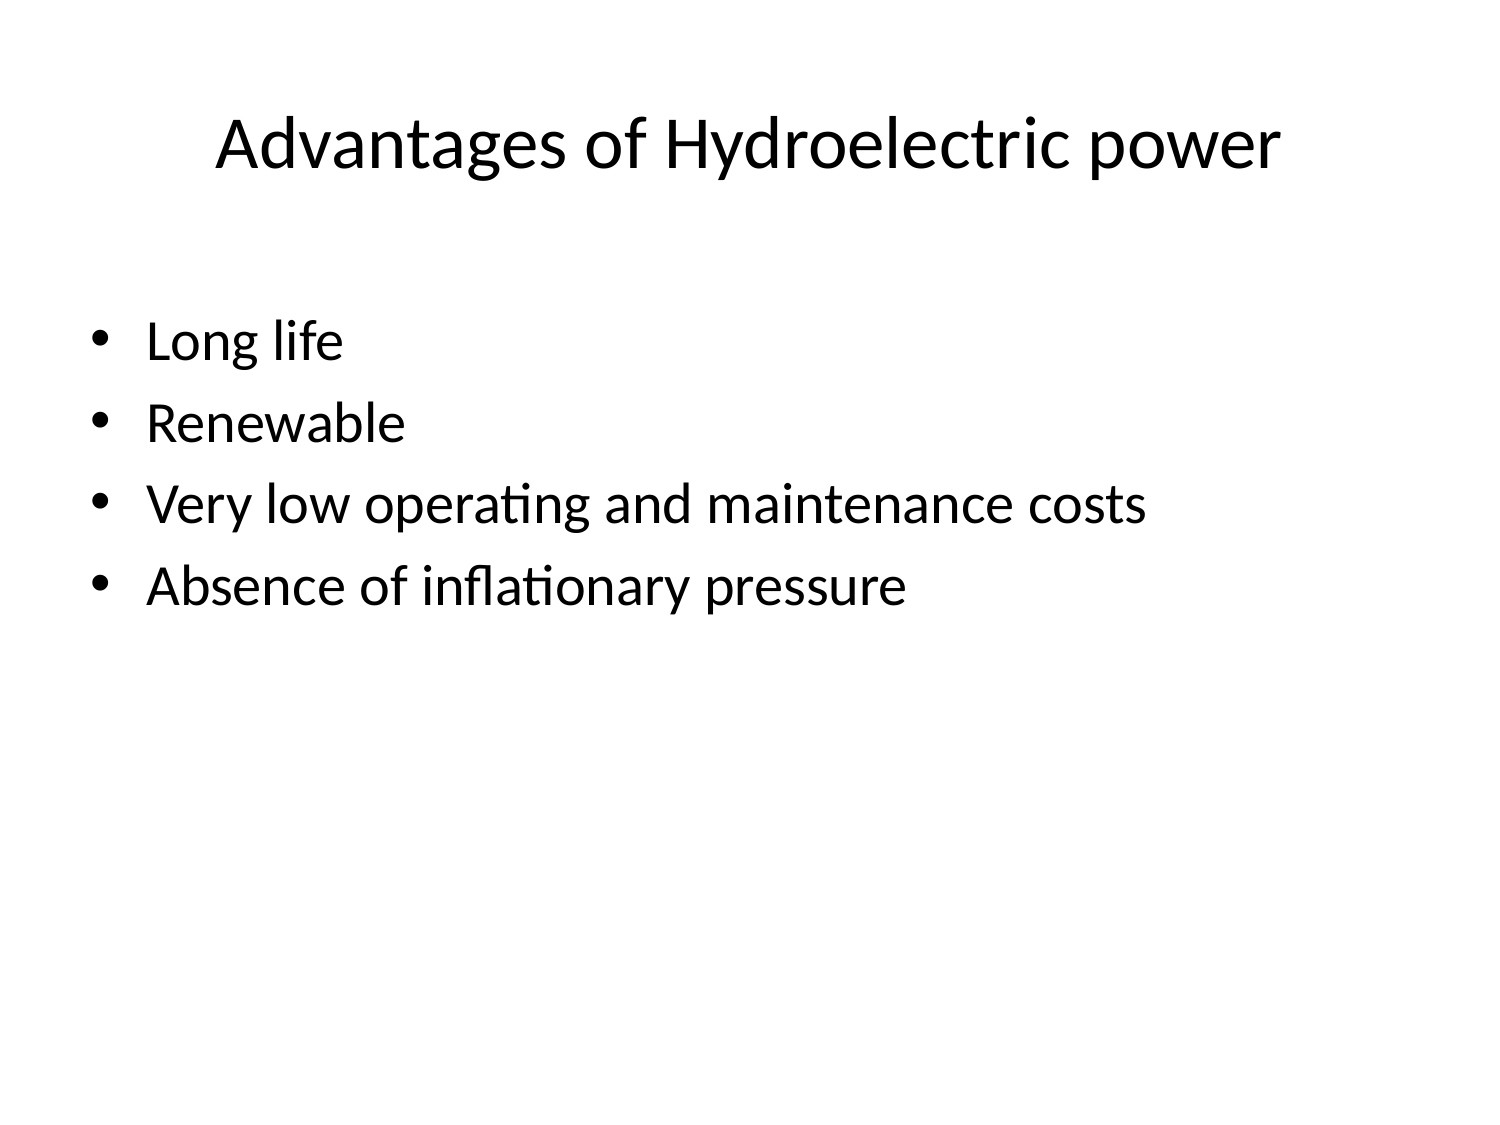

# Advantages of Hydroelectric power
Long life
Renewable
Very low operating and maintenance costs
Absence of inflationary pressure